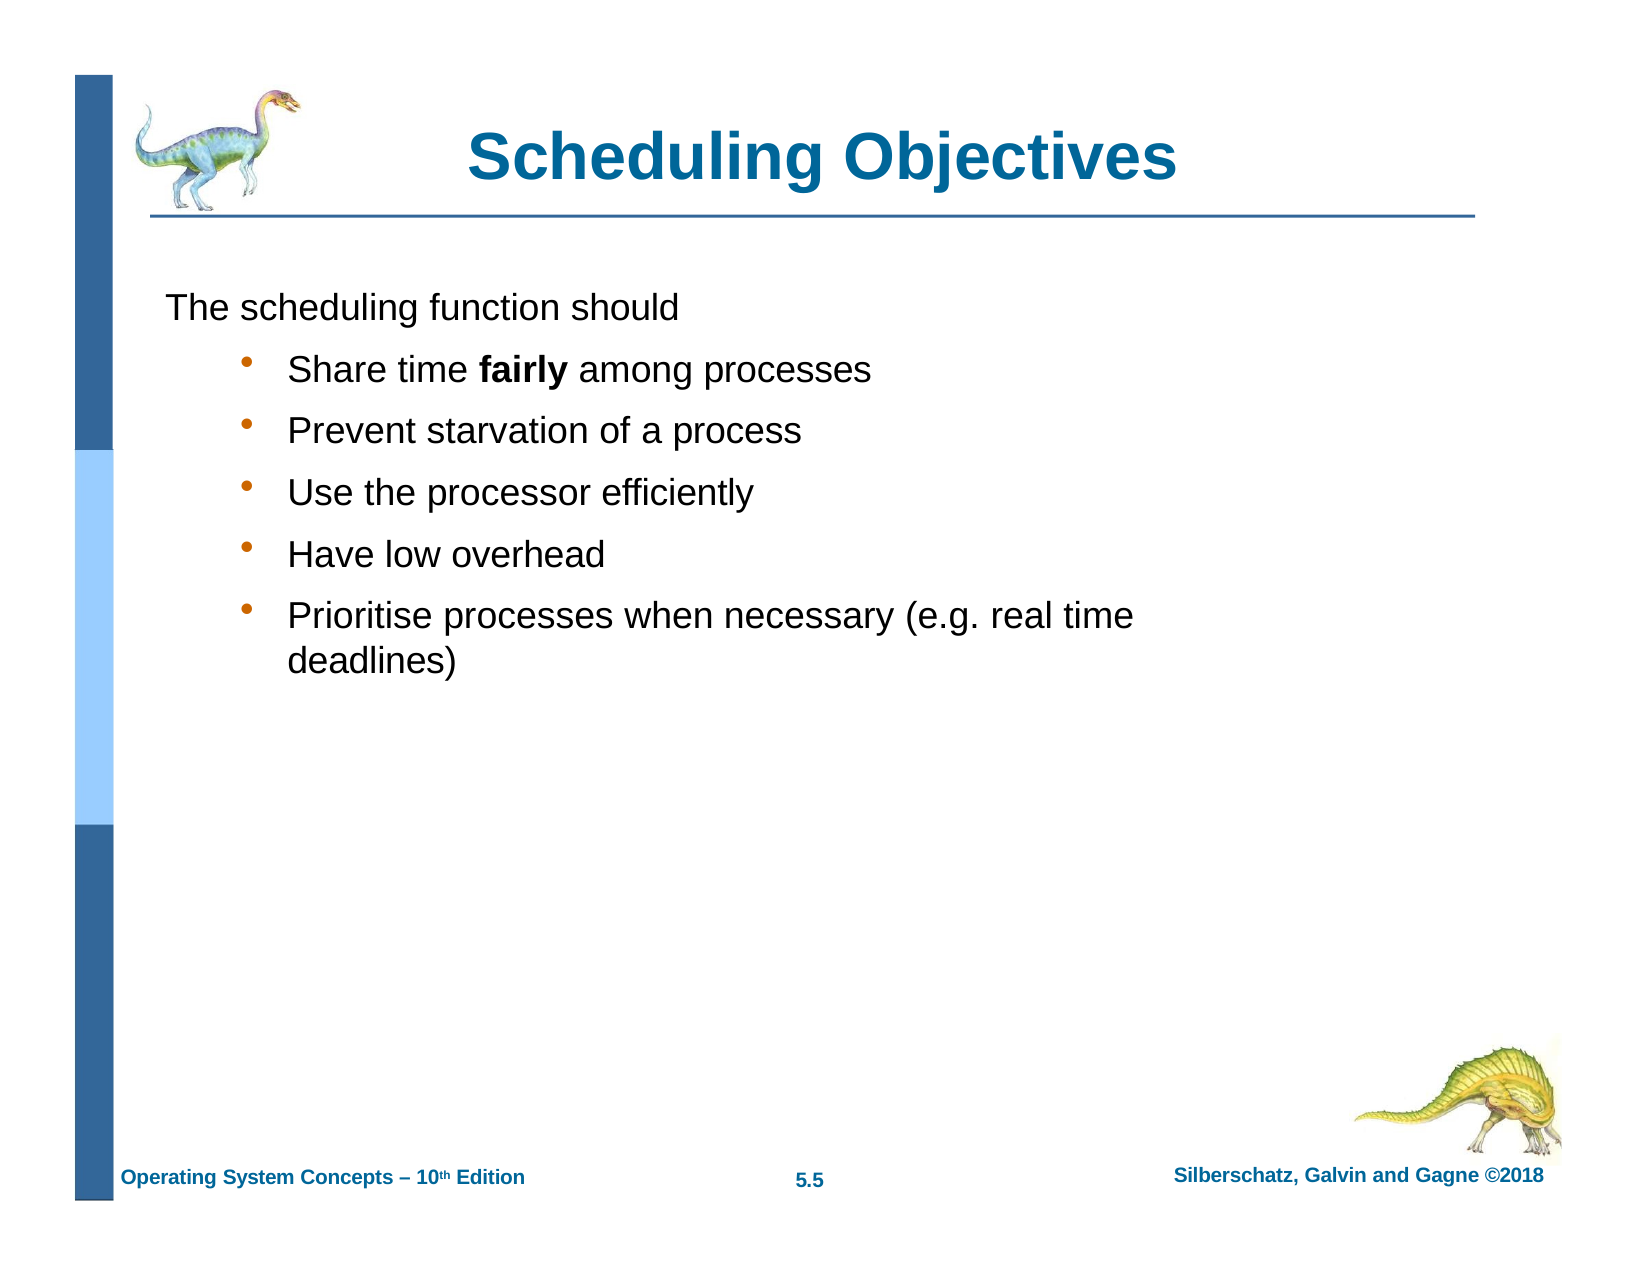

# Scheduling Objectives
The scheduling function should
Share time fairly among processes
Prevent starvation of a process
Use the processor efficiently
Have low overhead
Prioritise processes when necessary (e.g. real time deadlines)
Silberschatz, Galvin and Gagne ©2018
Operating System Concepts – 10th Edition
5.5